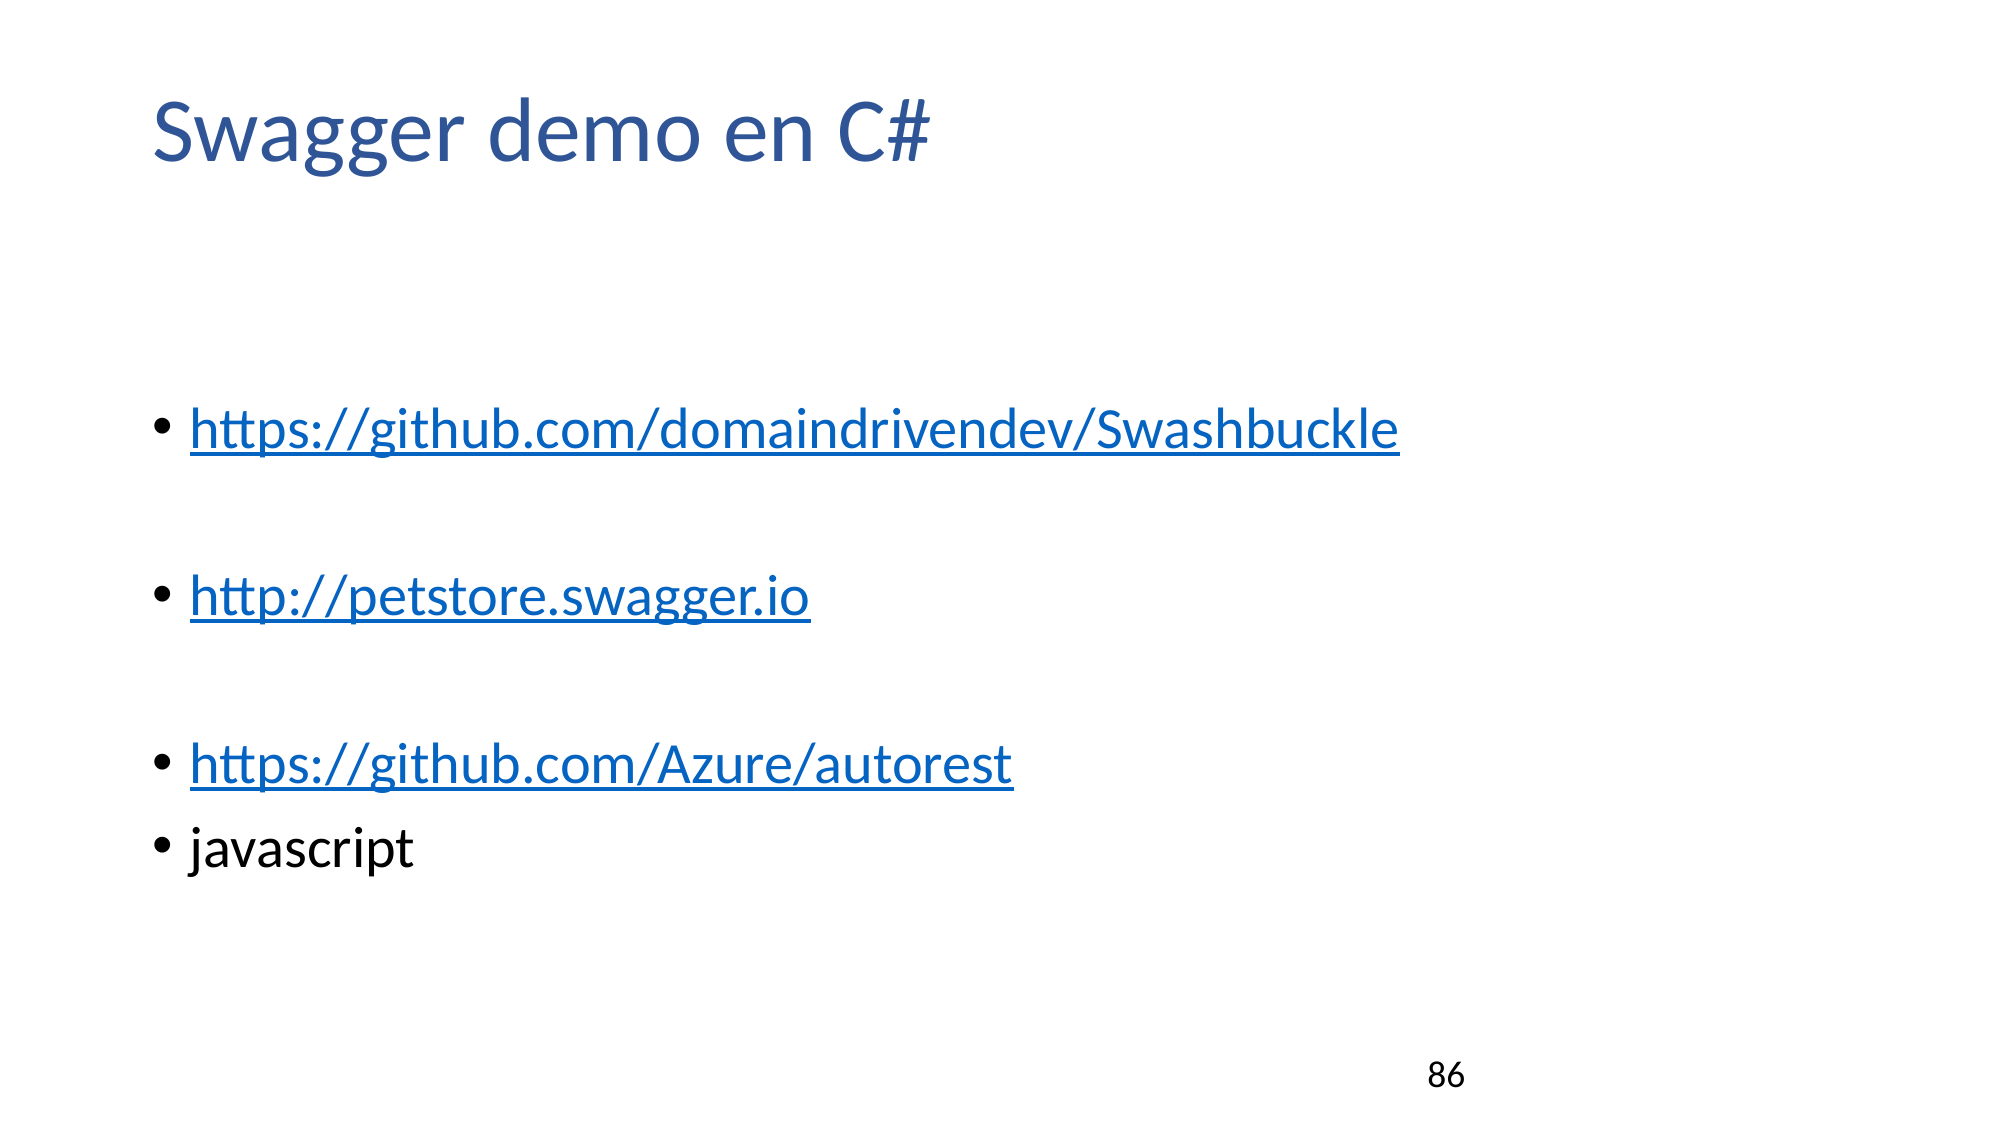

# Swagger demo en C#

https://github.com/domaindrivendev/Swashbuckle

http://petstore.swagger.io

https://github.com/Azure/autorest
javascript

86